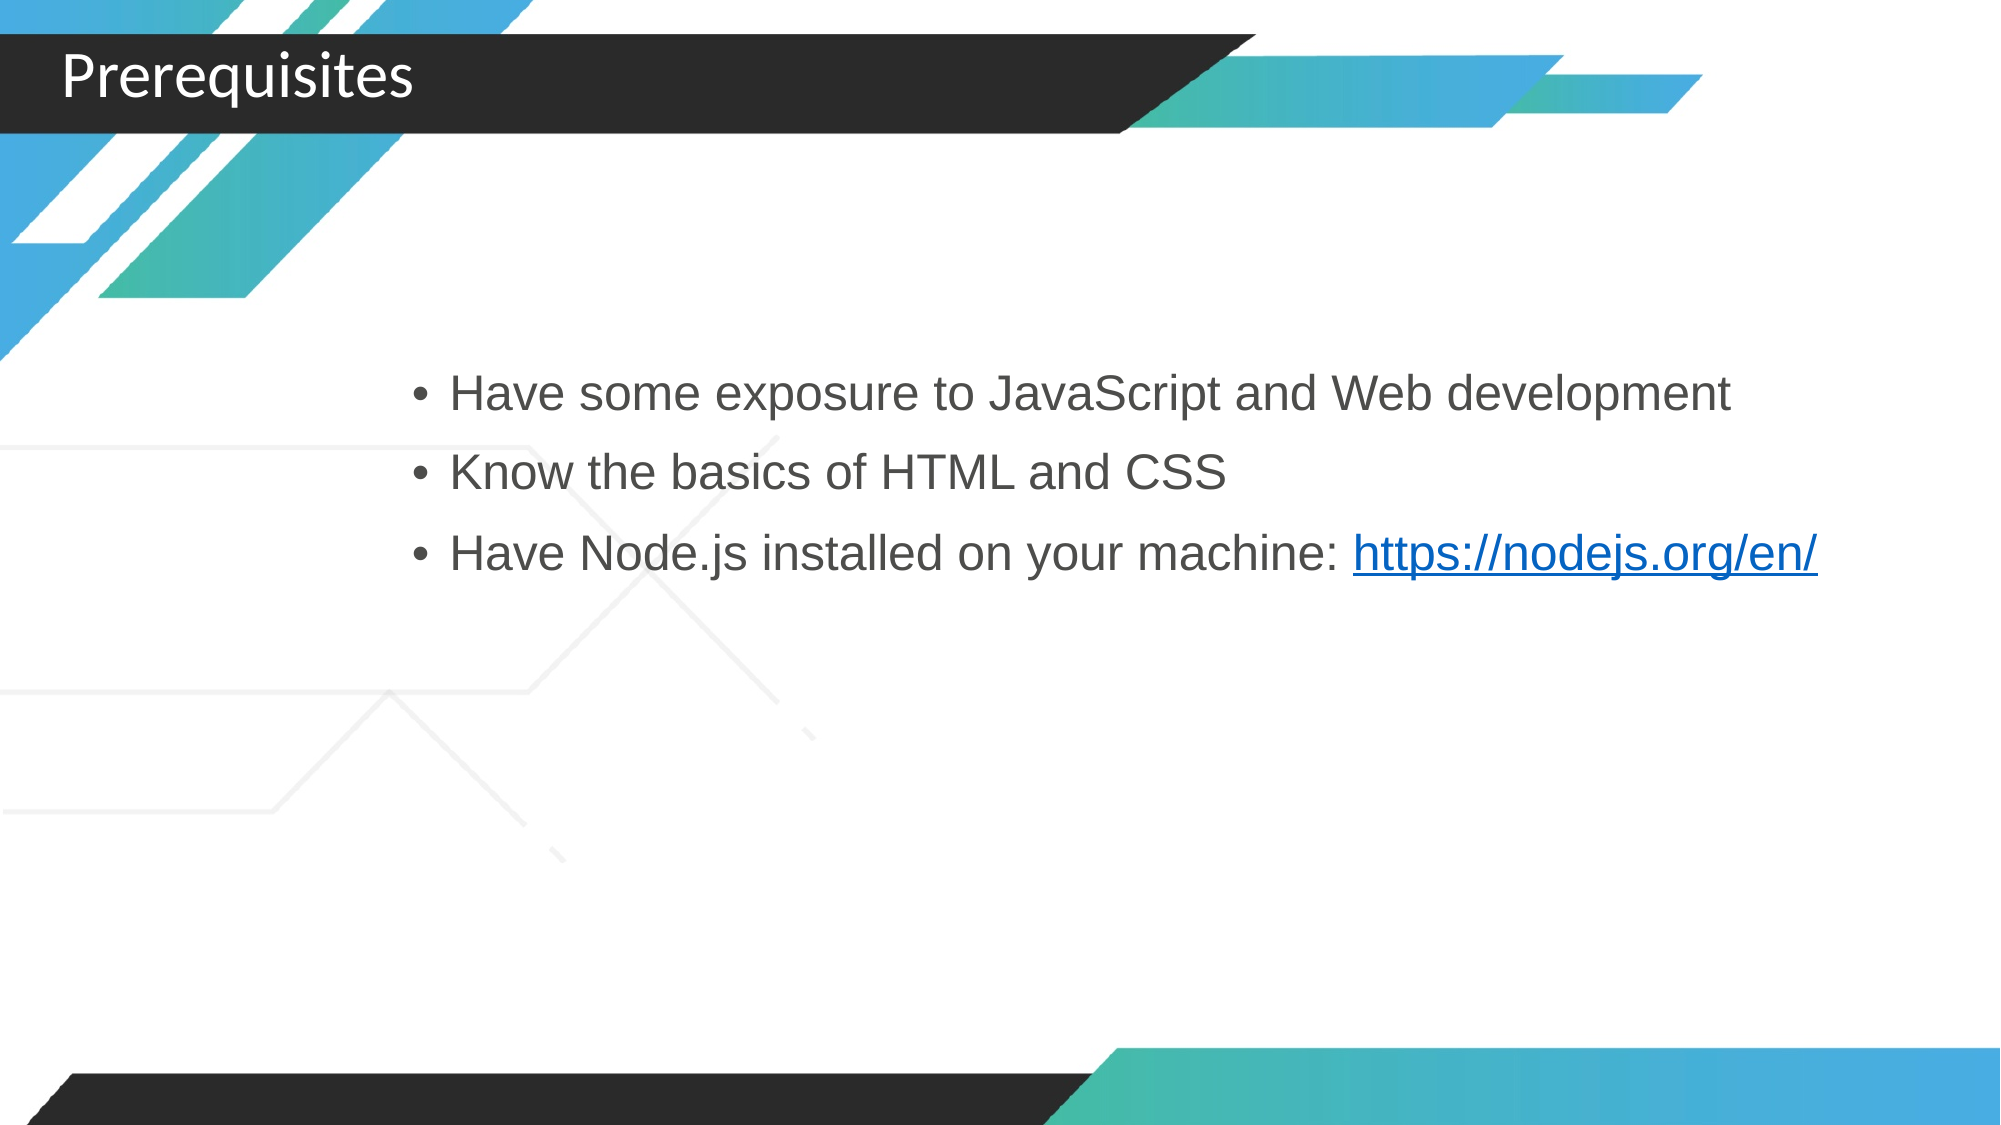

Prerequisites
Have some exposure to JavaScript and Web development
Know the basics of HTML and CSS
Have Node.js installed on your machine: https://nodejs.org/en/